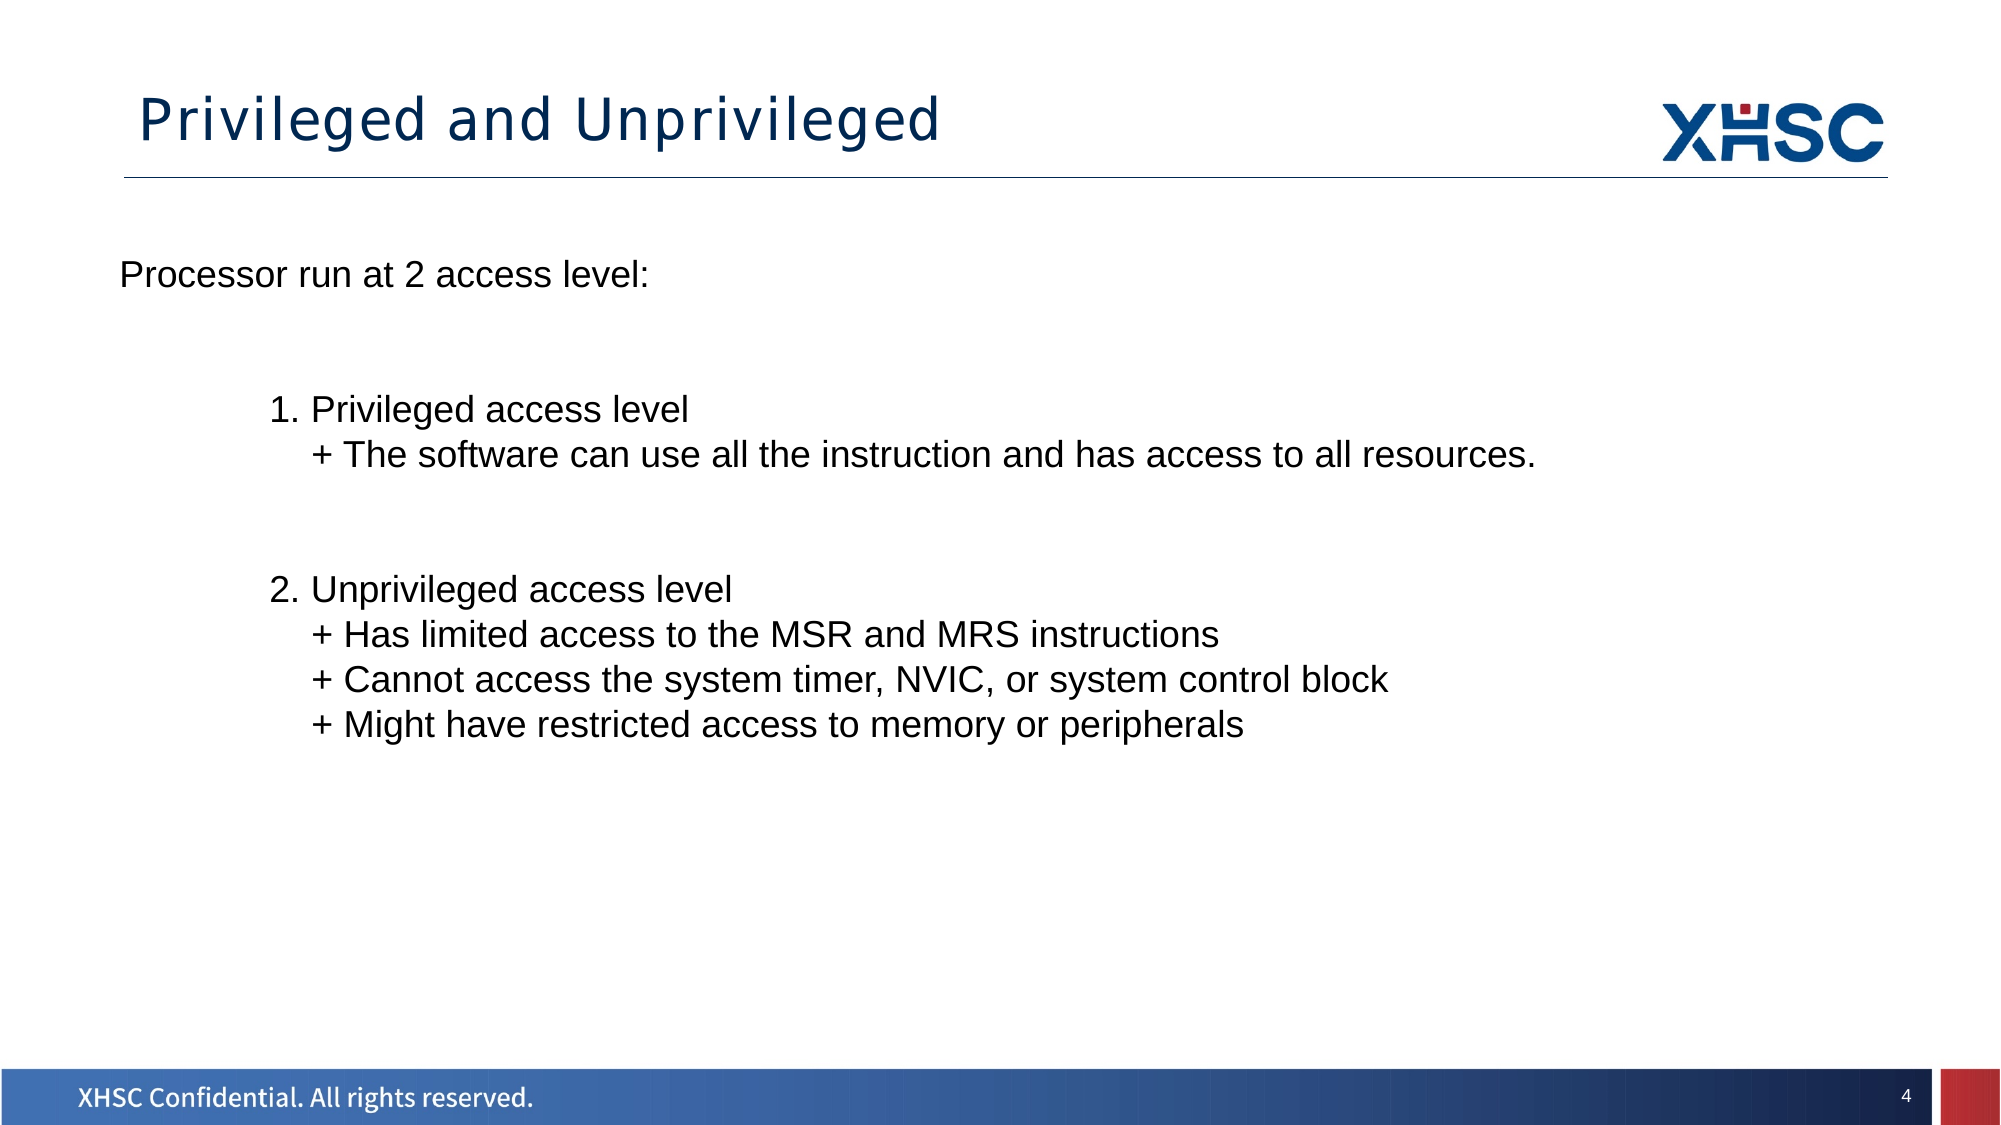

Privileged and Unprivileged
Processor run at 2 access level:

	1. Privileged access level
	    + The software can use all the instruction and has access to all resources.

	2. Unprivileged access level
	    + Has limited access to the MSR and MRS instructions
	    + Cannot access the system timer, NVIC, or system control block
	    + Might have restricted access to memory or peripherals